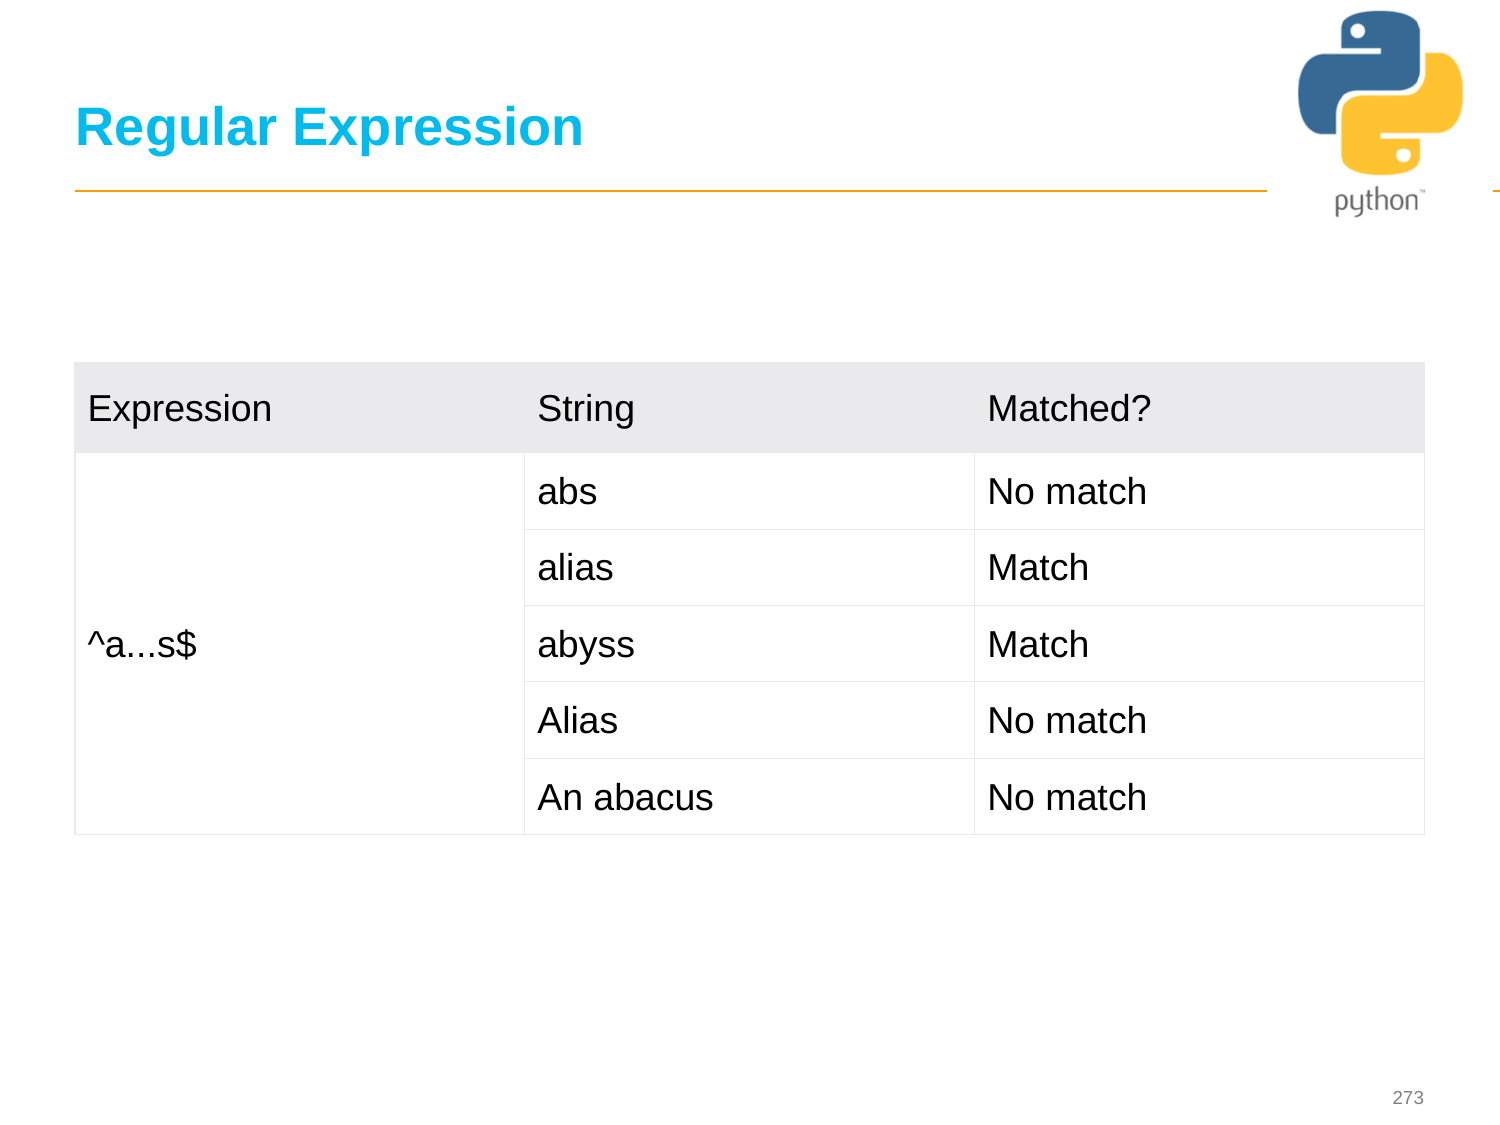

# Regular Expression
| Expression | String | Matched? |
| --- | --- | --- |
| ^a...s$ | abs | No match |
|  | alias | Match |
|  | abyss | Match |
|  | Alias | No match |
|  | An abacus | No match |